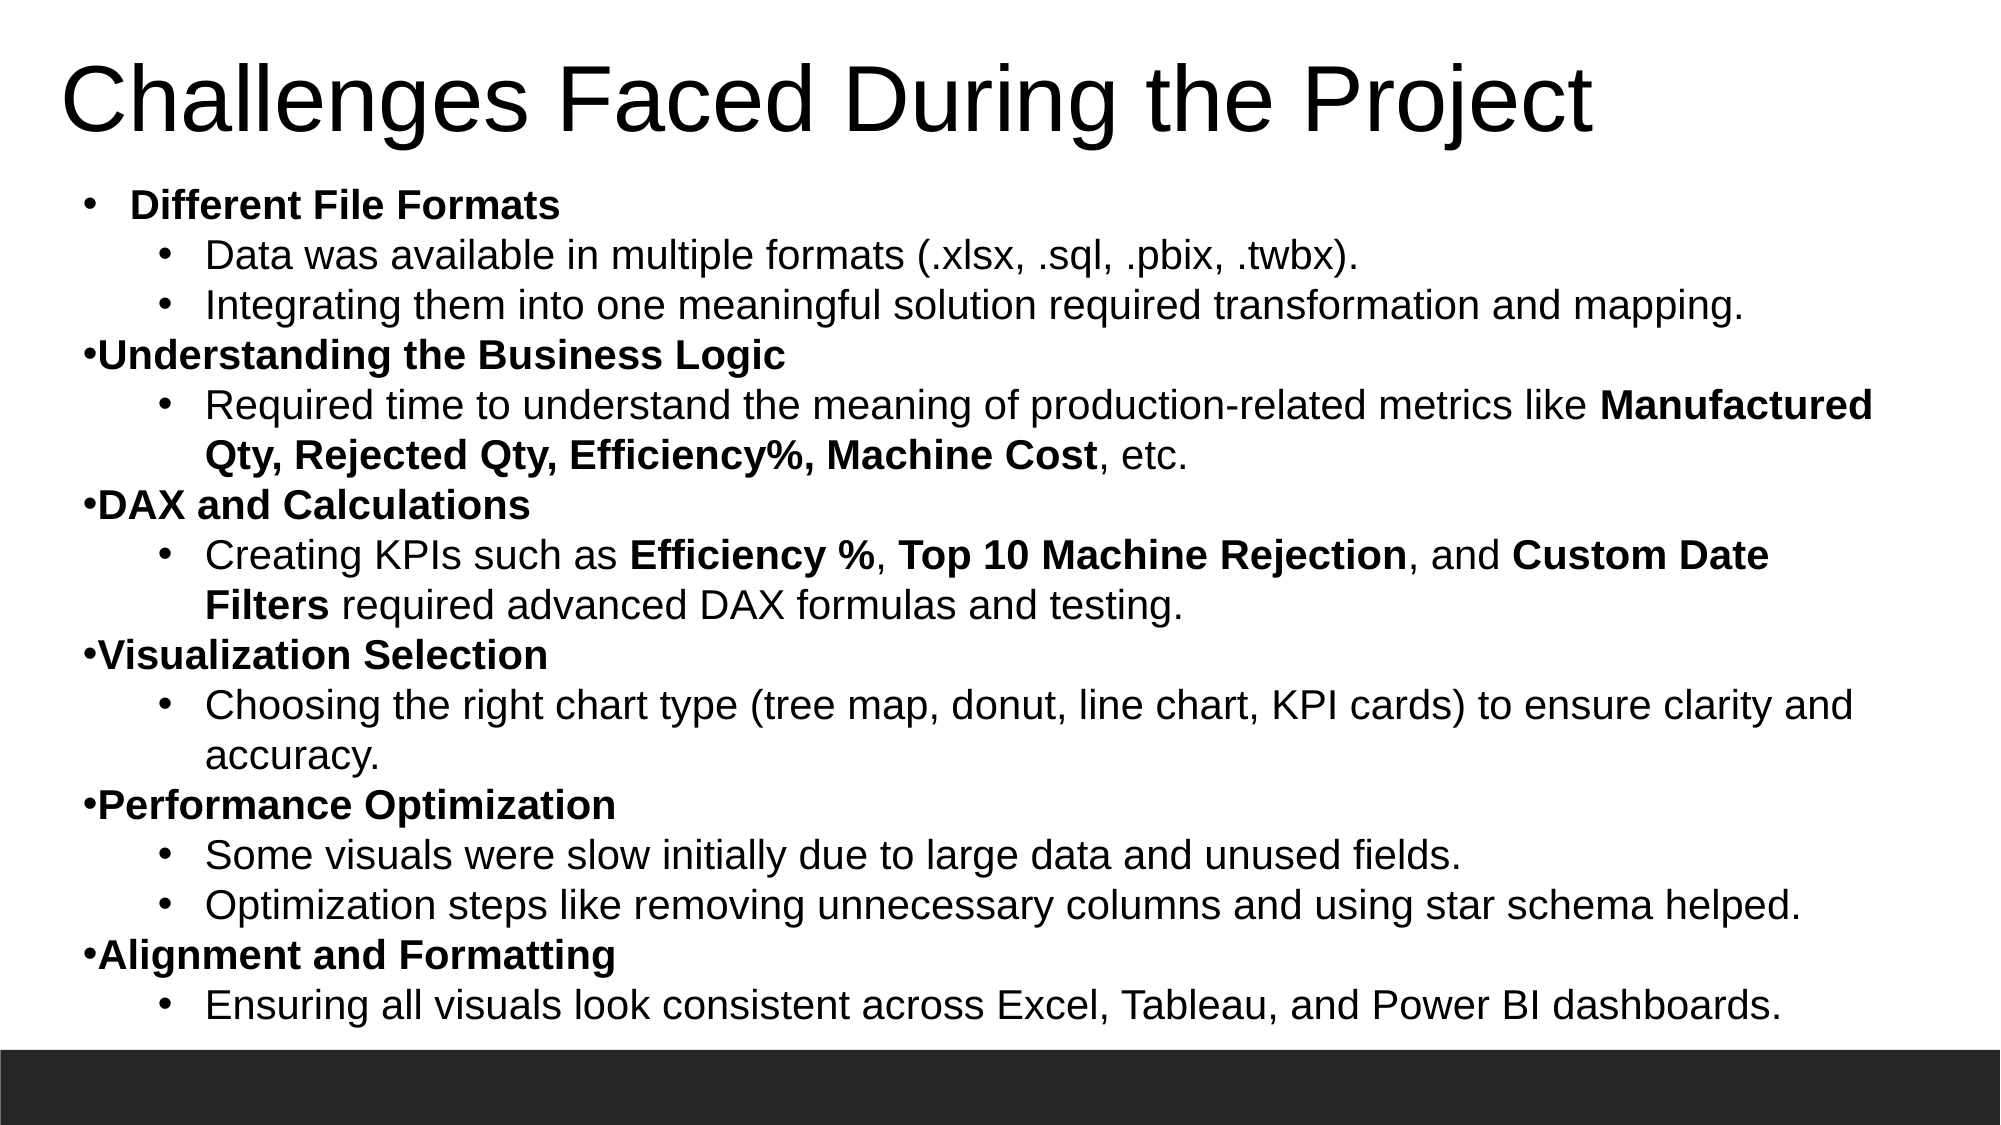

Challenges Faced During the Project
Different File Formats
Data was available in multiple formats (.xlsx, .sql, .pbix, .twbx).
Integrating them into one meaningful solution required transformation and mapping.
Understanding the Business Logic
Required time to understand the meaning of production-related metrics like Manufactured Qty, Rejected Qty, Efficiency%, Machine Cost, etc.
DAX and Calculations
Creating KPIs such as Efficiency %, Top 10 Machine Rejection, and Custom Date Filters required advanced DAX formulas and testing.
Visualization Selection
Choosing the right chart type (tree map, donut, line chart, KPI cards) to ensure clarity and accuracy.
Performance Optimization
Some visuals were slow initially due to large data and unused fields.
Optimization steps like removing unnecessary columns and using star schema helped.
Alignment and Formatting
Ensuring all visuals look consistent across Excel, Tableau, and Power BI dashboards.